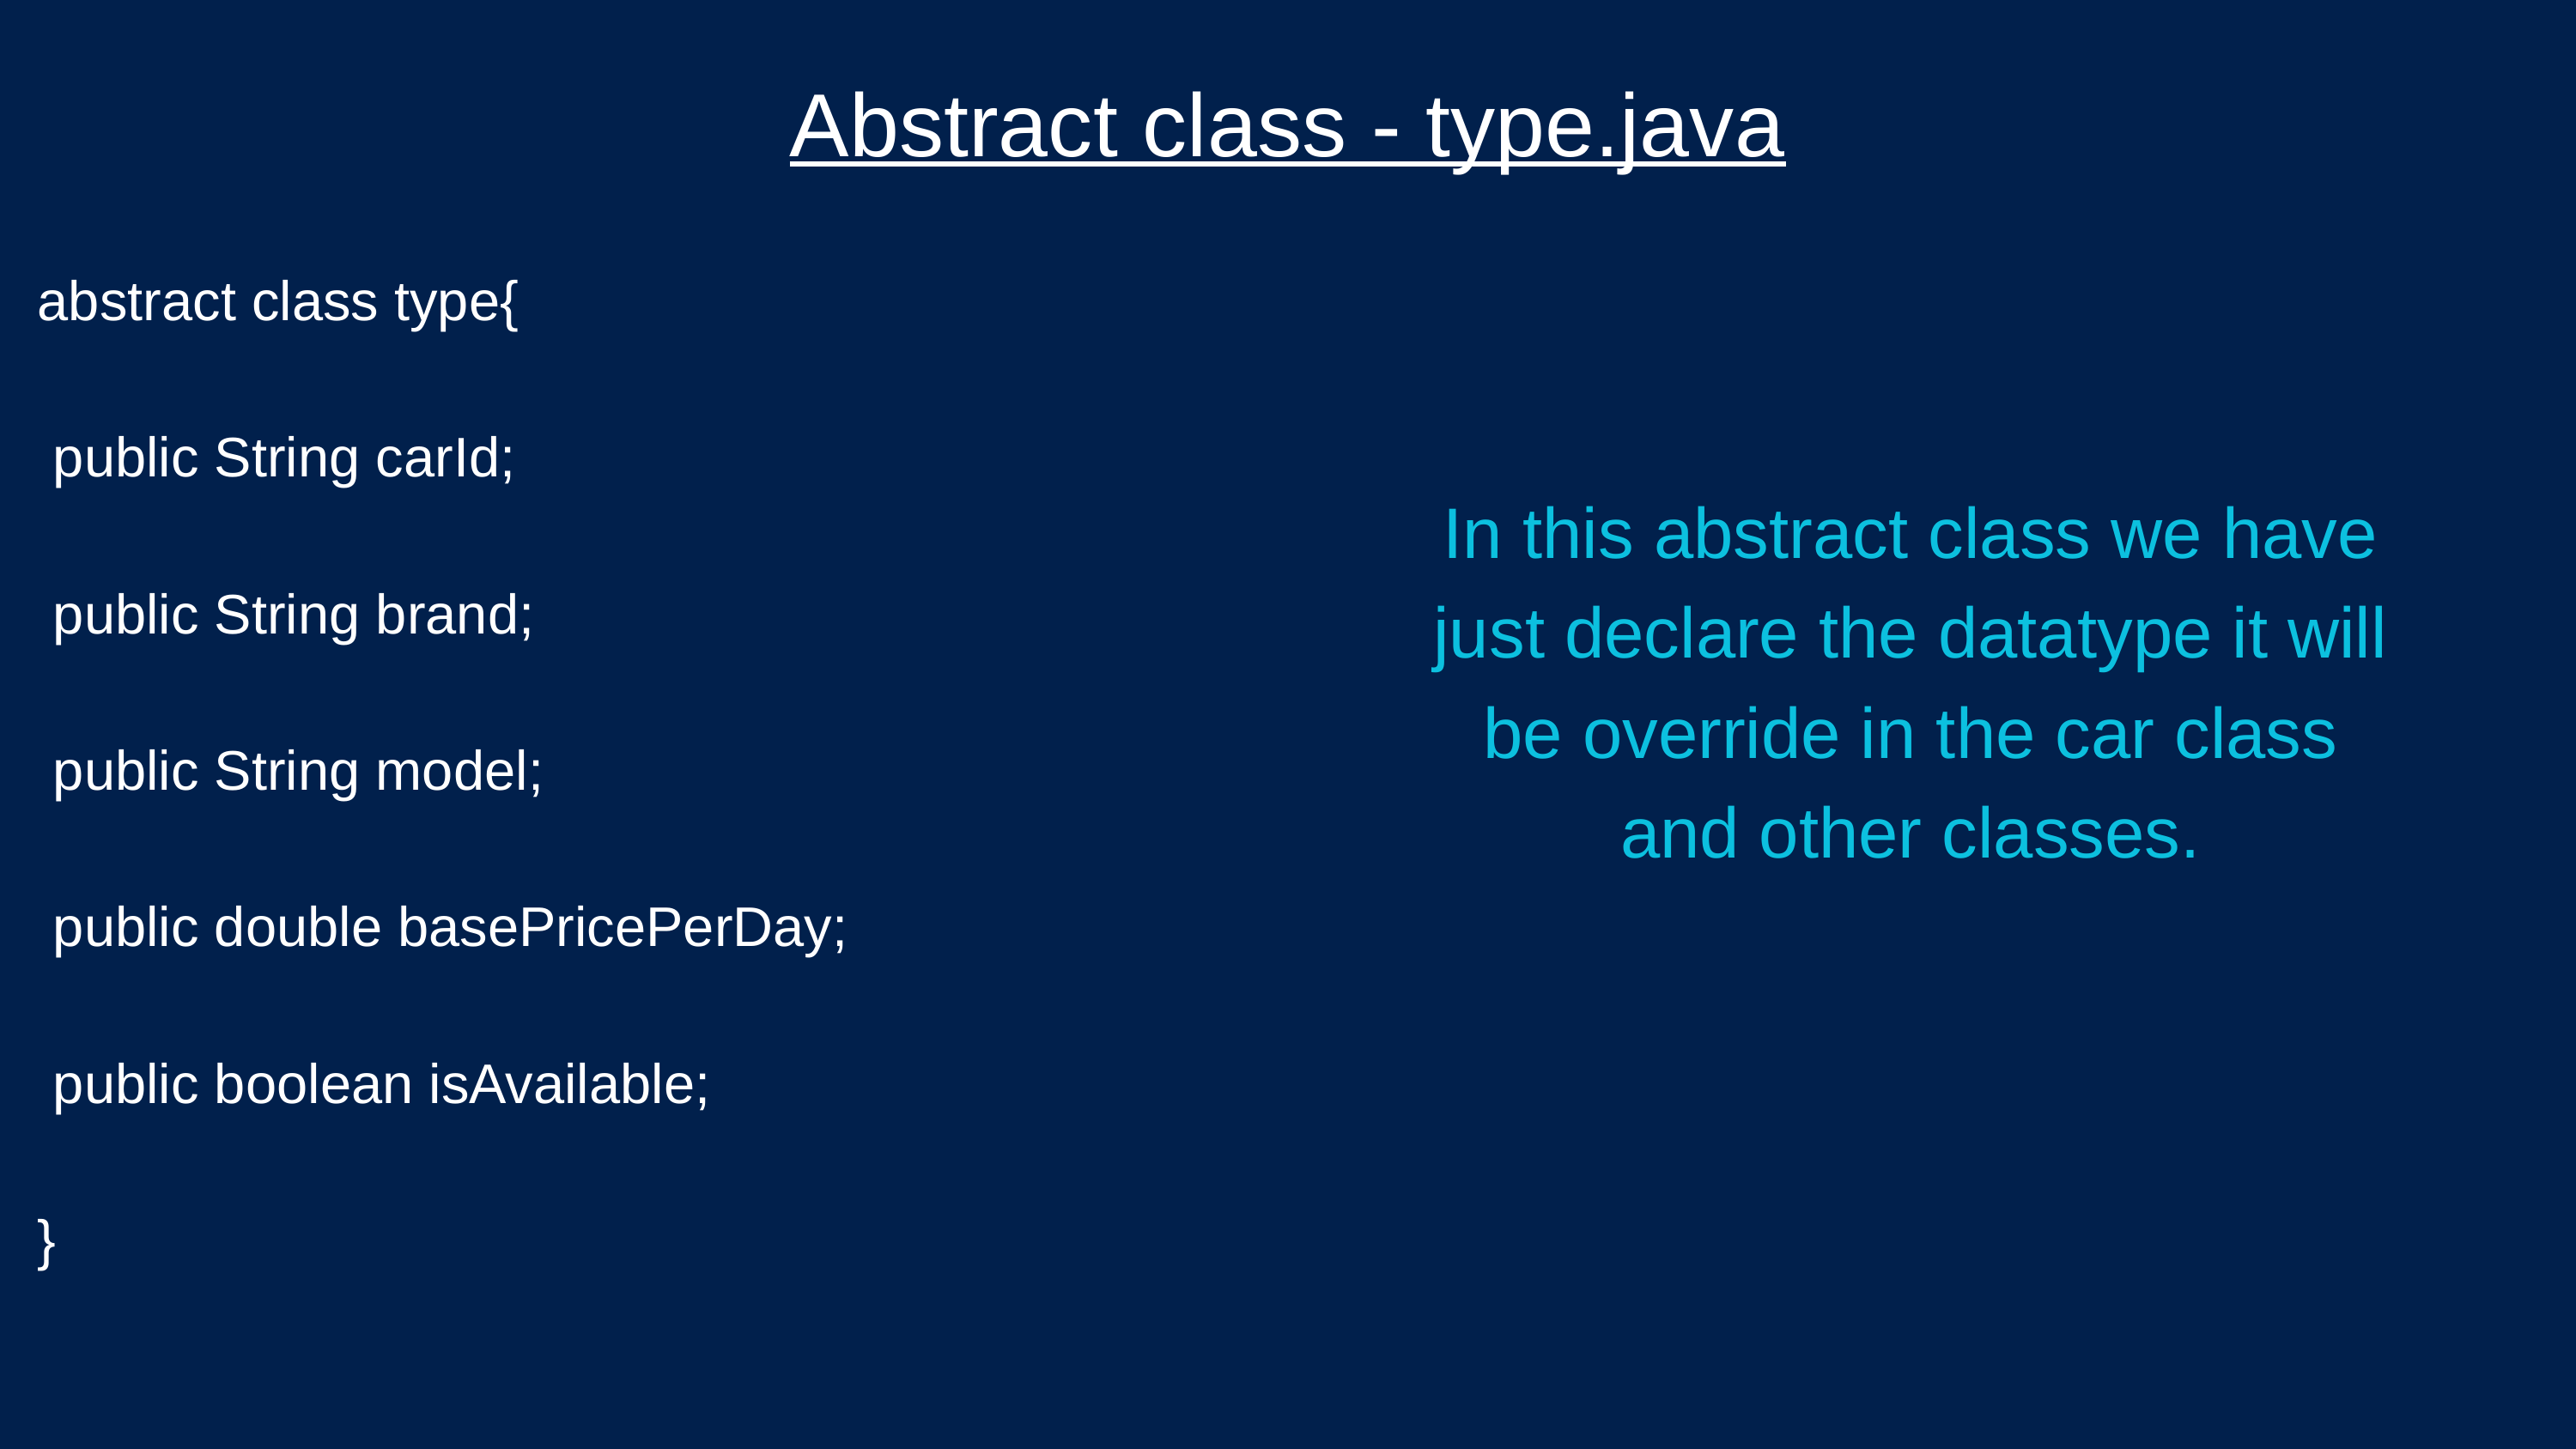

Abstract class - type.java
abstract class type{

 public String carId;

 public String brand;

 public String model;

 public double basePricePerDay;

 public boolean isAvailable;

}

In this abstract class we have just declare the datatype it will be override in the car class and other classes.